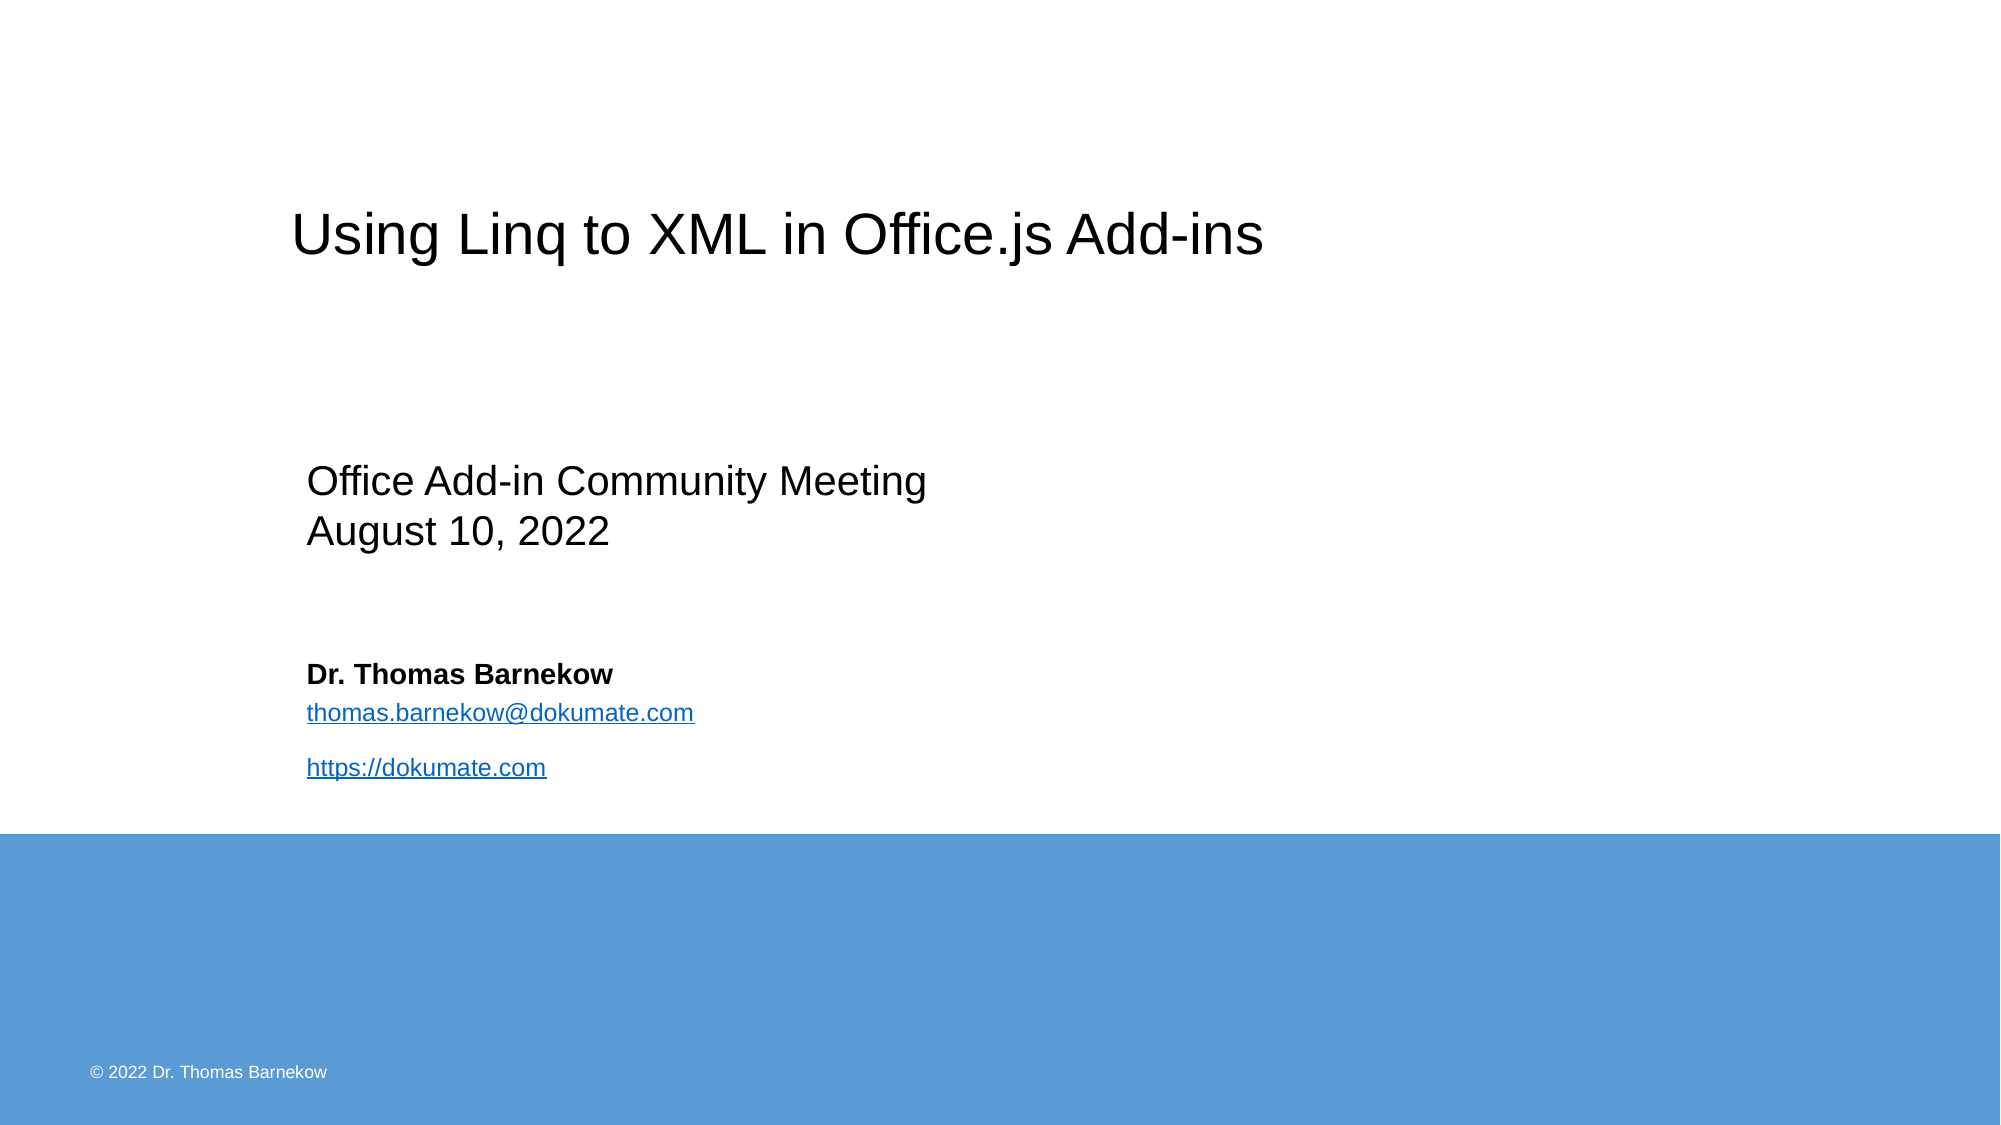

# Using Linq to XML in Office.js Add-ins
Office Add-in Community Meeting
August 10, 2022
Dr. Thomas Barnekow
thomas.barnekow@dokumate.com
https://dokumate.com